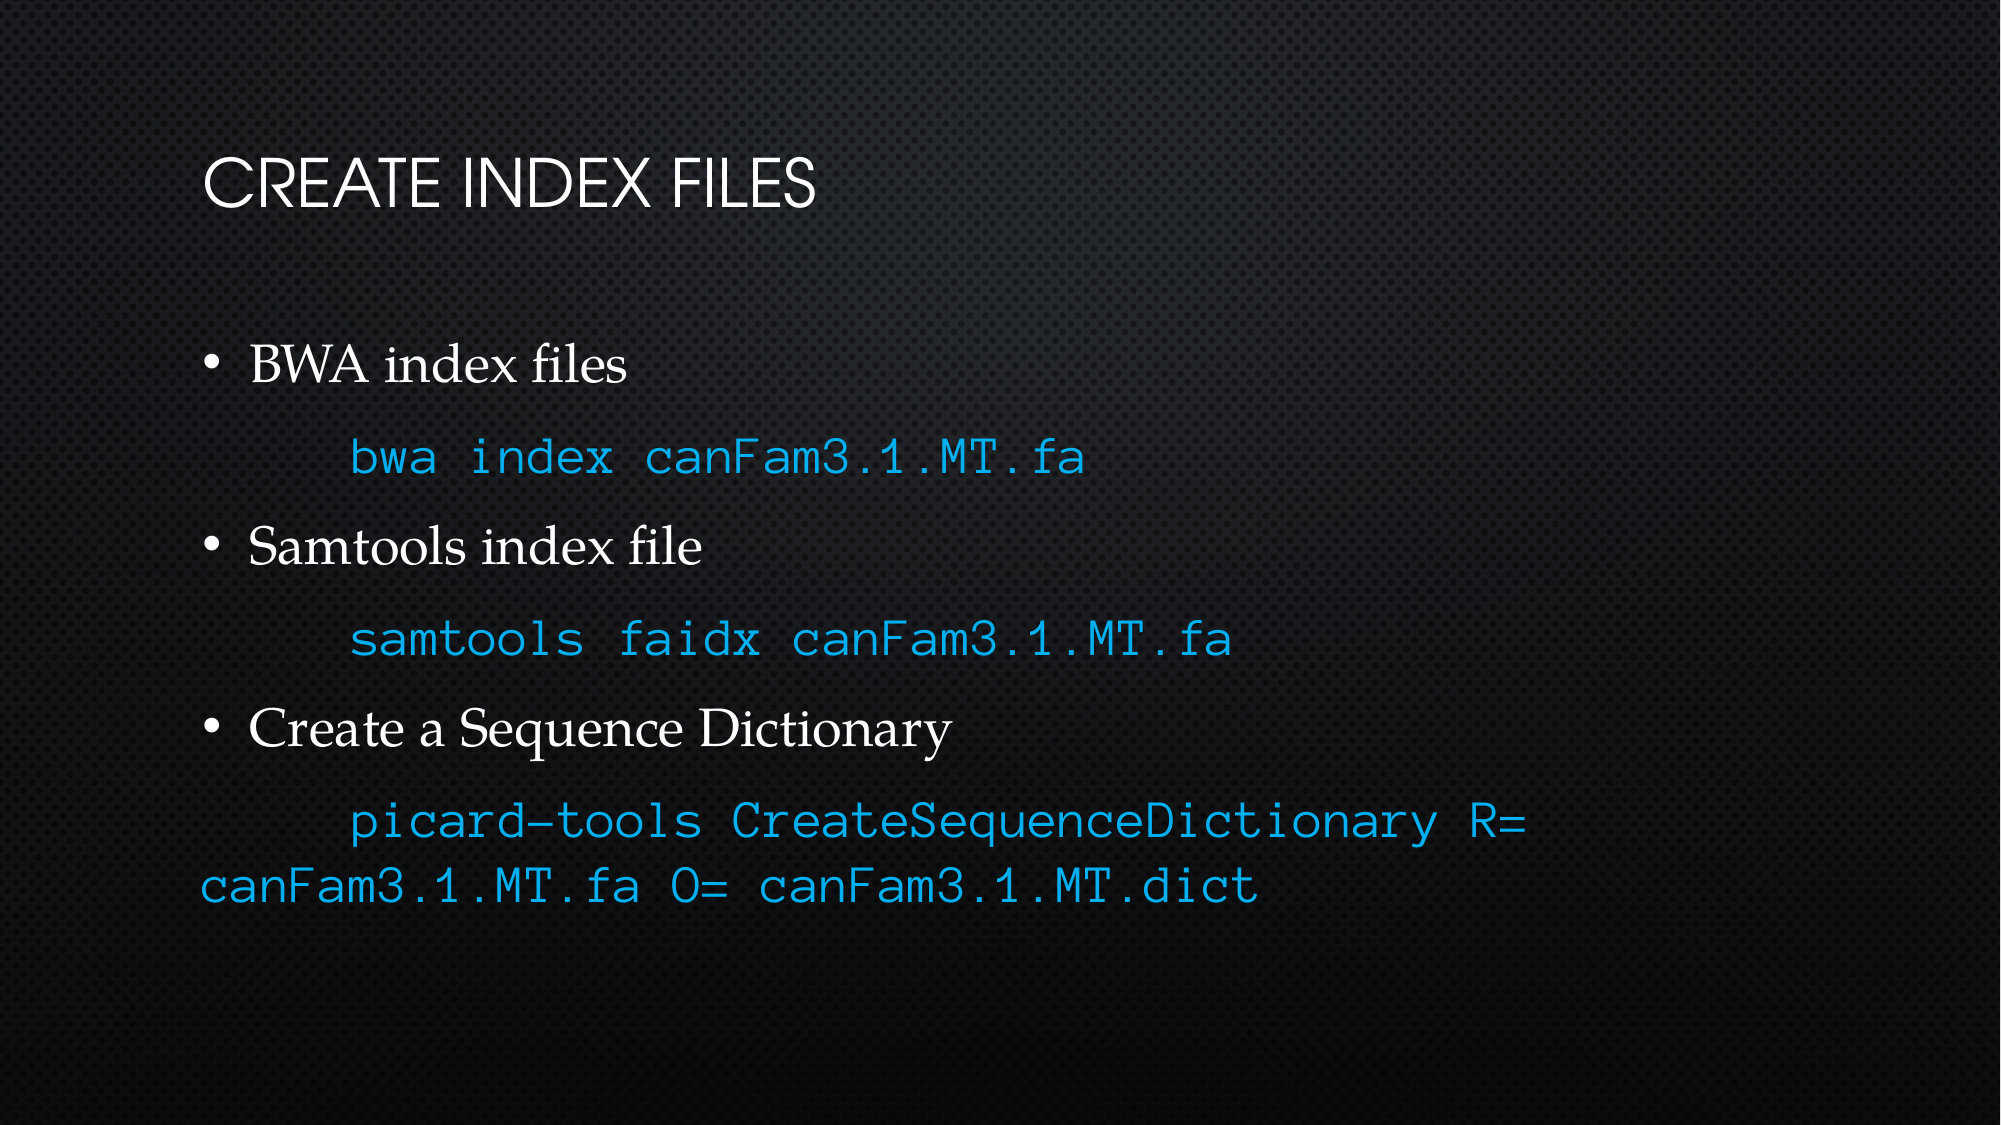

# Create Index Files
BWA index files
	bwa index ﻿canFam3.1.MT.fa
Samtools index file
	samtools faidx ﻿canFam3.1.MT.fa
Create a Sequence Dictionary
﻿	picard-tools CreateSequenceDictionary R= 	canFam3.1.MT.fa O= canFam3.1.MT.dict